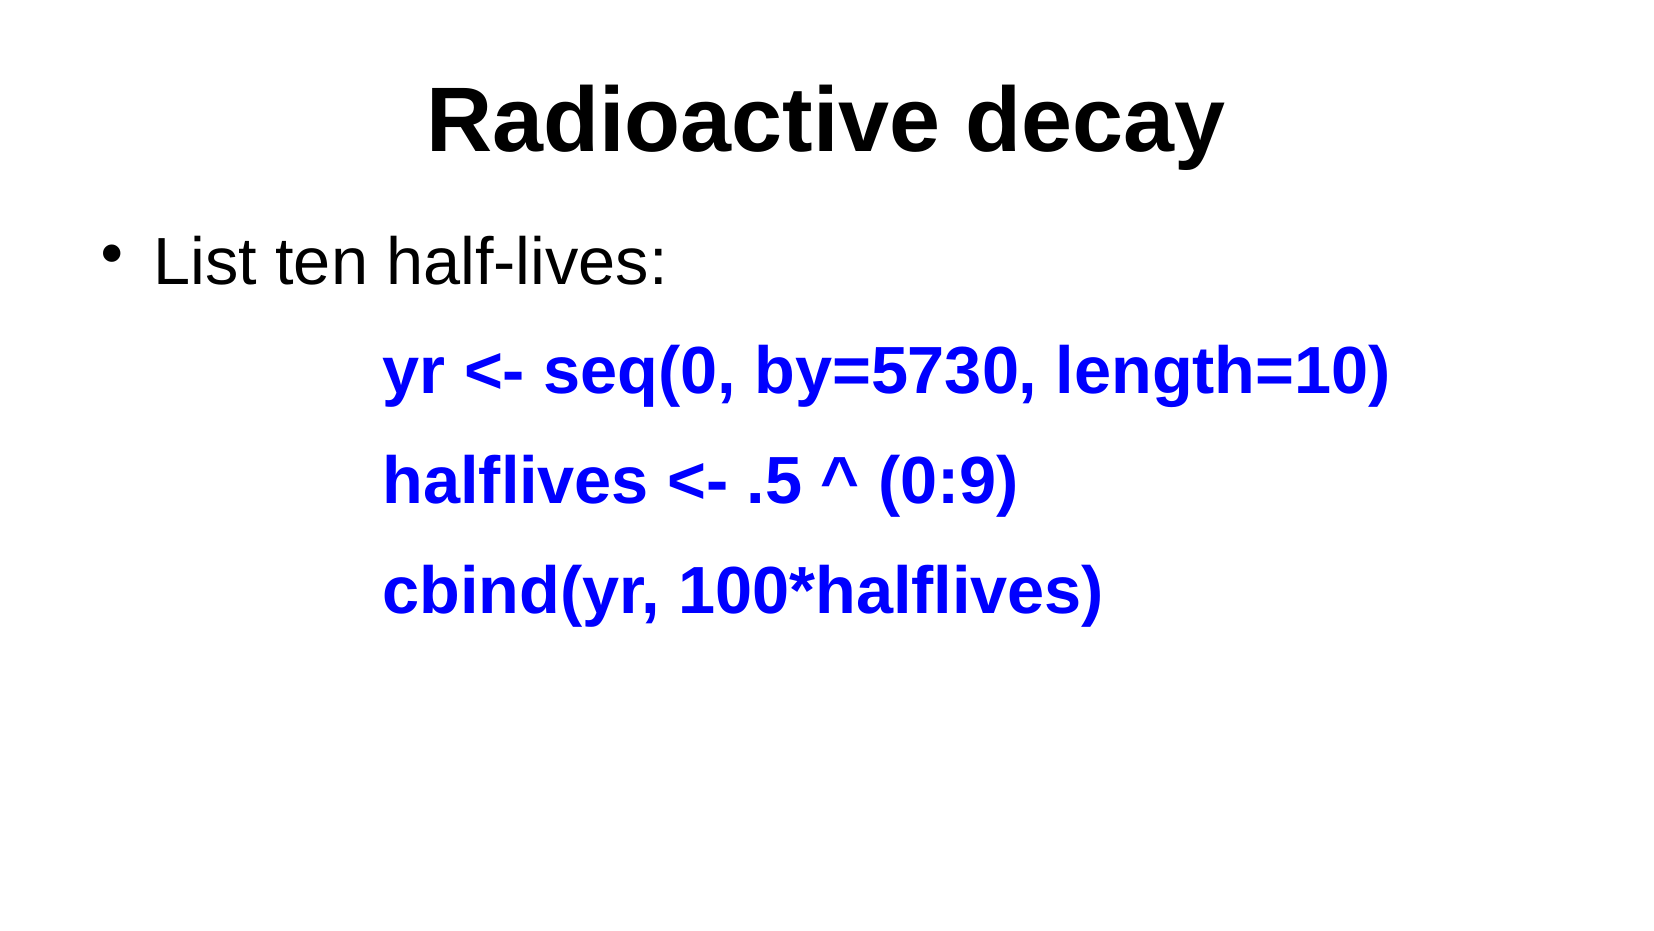

Radioactive decay
List ten half-lives:
		yr <- seq(0, by=5730, length=10)
		halflives <- .5 ^ (0:9)
		cbind(yr, 100*halflives)